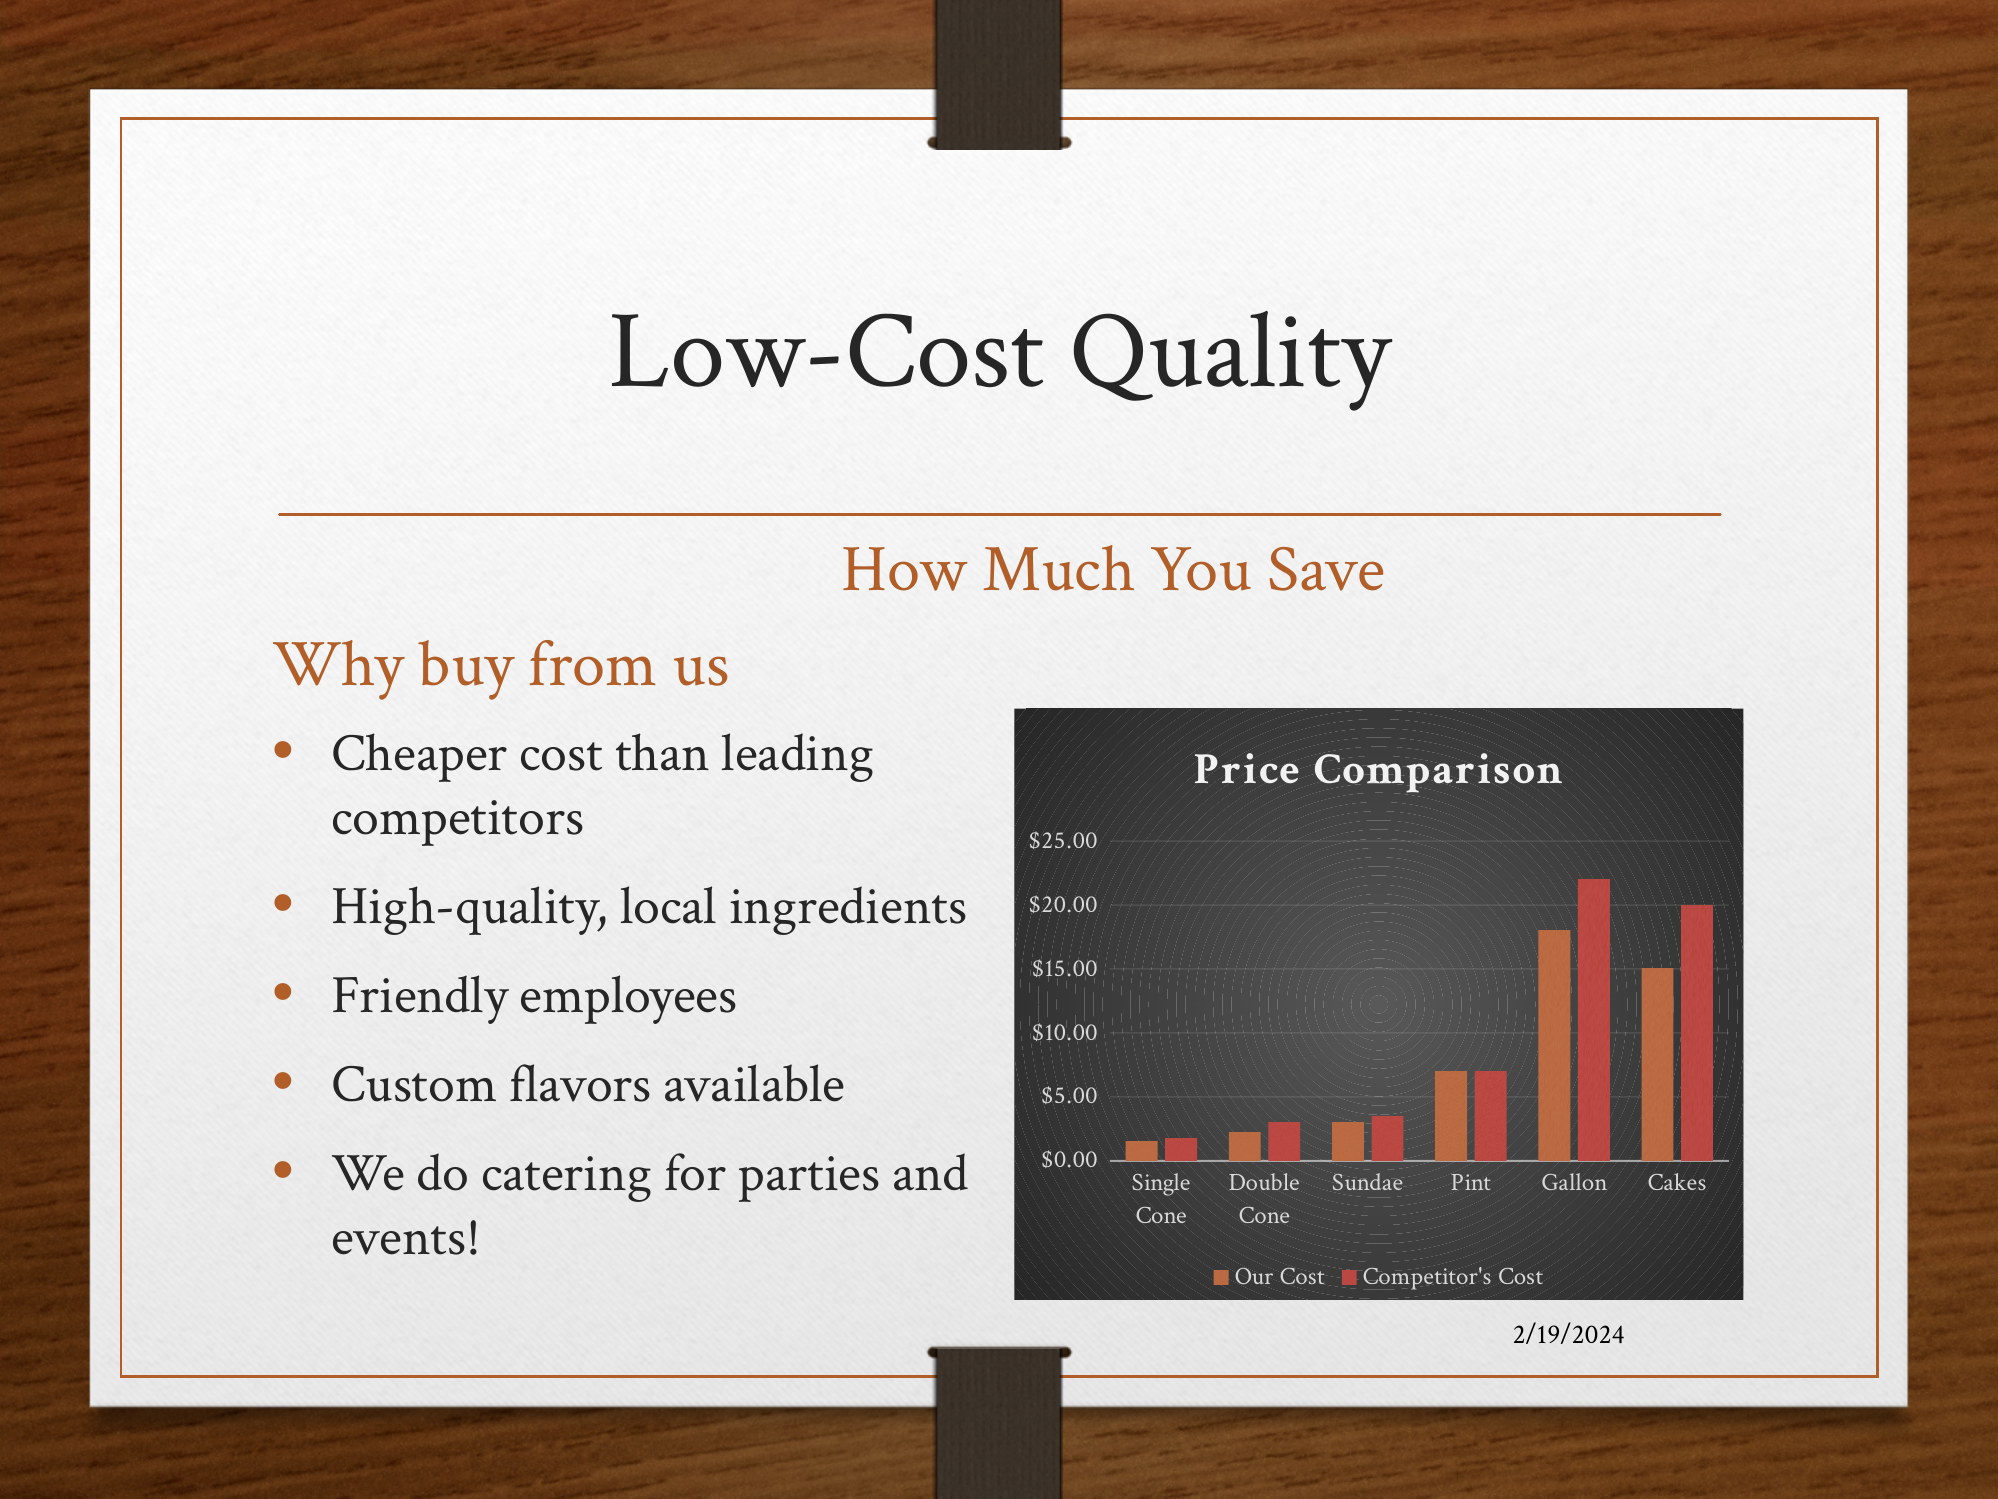

# Low-Cost Quality
How Much You Save
Why buy from us

### Chart: Price Comparison

| Category | Our Cost | Competitor's Cost |
|---|---|---|
| Single Cone | 1.5 | 1.75 |
| Double Cone | 2.2 | 3.0 |
| Sundae | 3.0 | 3.5 |
| Pint | 7.0 | 7.0 |
| Gallon | 18.0 | 22.0 |
| Cakes | 15.0 | 20.0 |
Cheaper cost than leading competitors
High-quality, local ingredients
Friendly employees
Custom flavors available
We do catering for parties and events!
2/19/2024